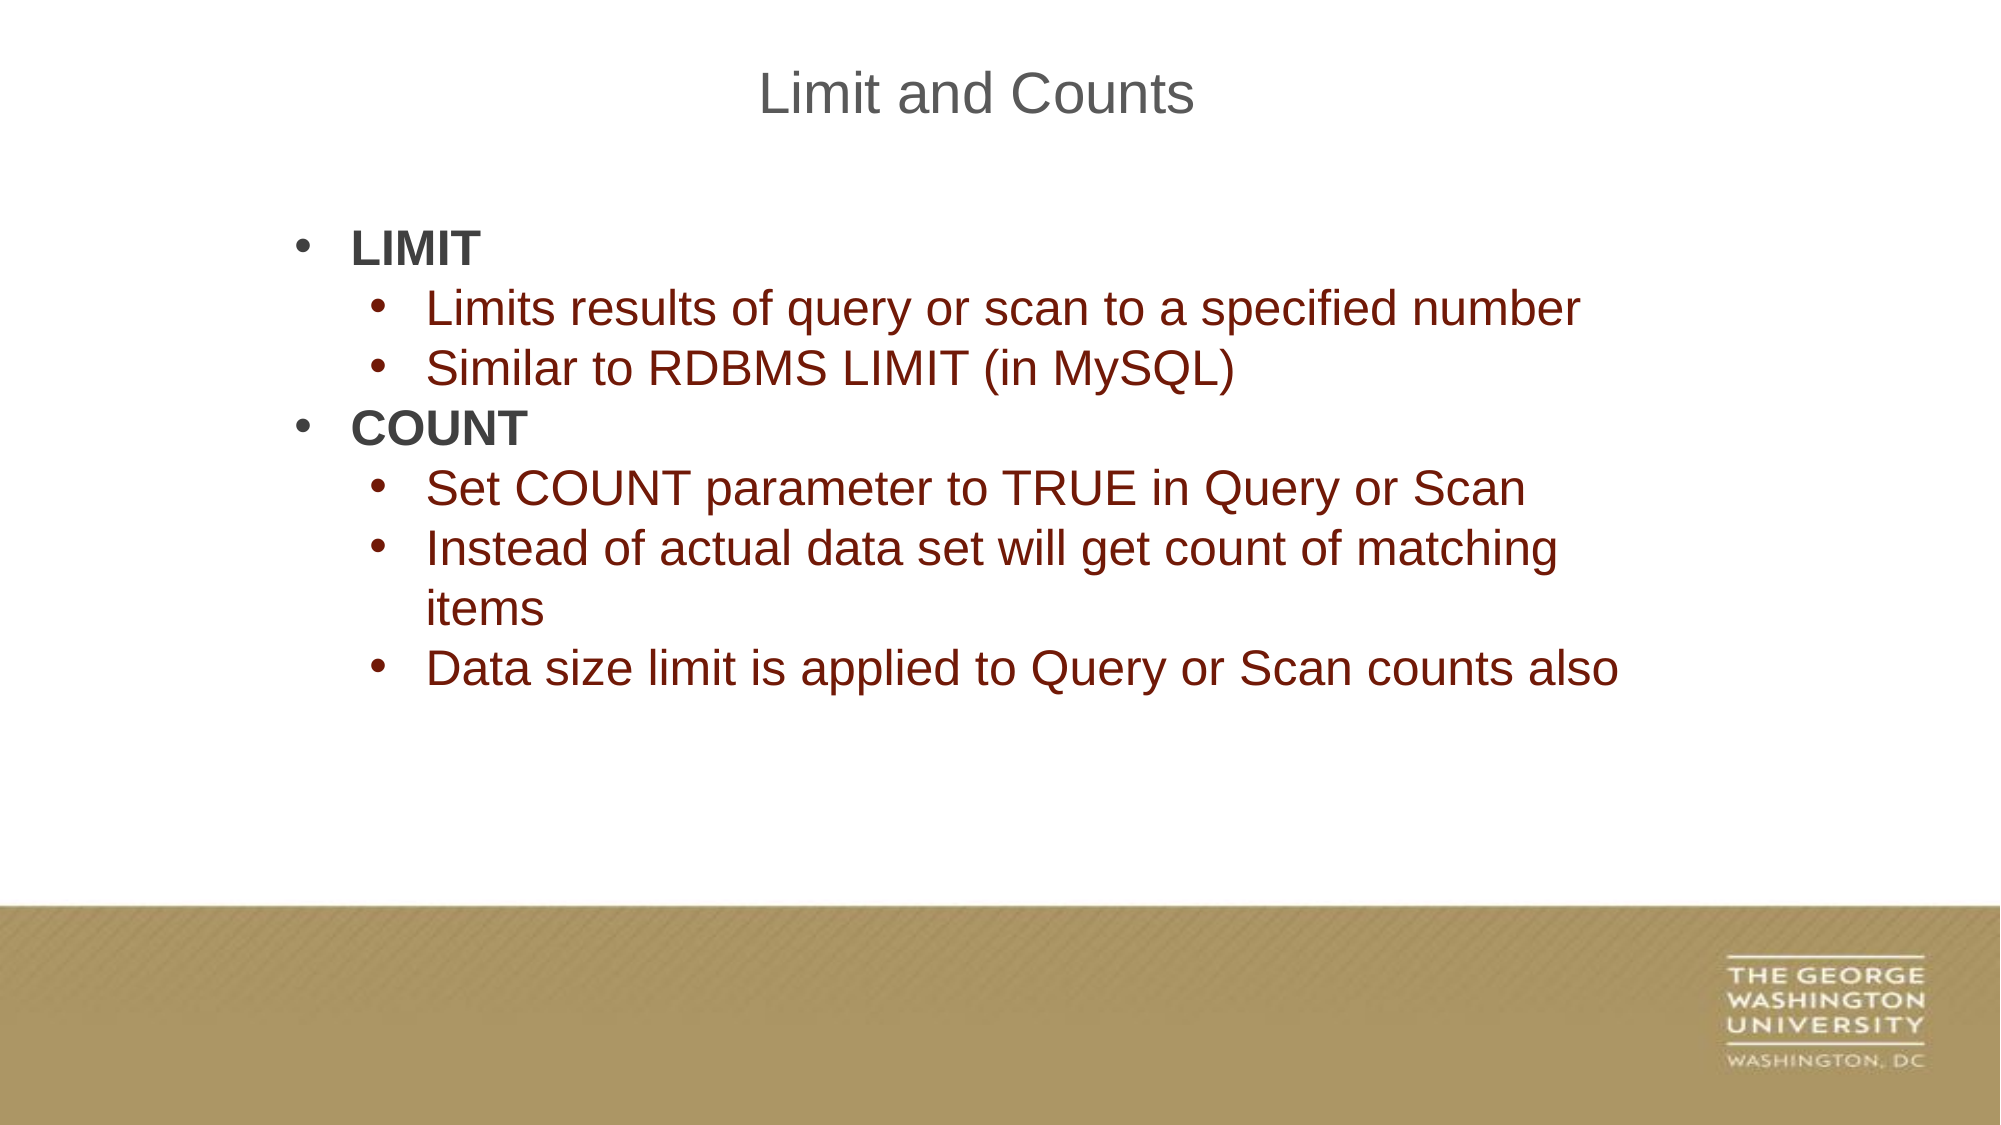

Limit and Counts

LIMIT
Limits results of query or scan to a specified number
Similar to RDBMS LIMIT (in MySQL)
COUNT
Set COUNT parameter to TRUE in Query or Scan
Instead of actual data set will get count of matching items
Data size limit is applied to Query or Scan counts also